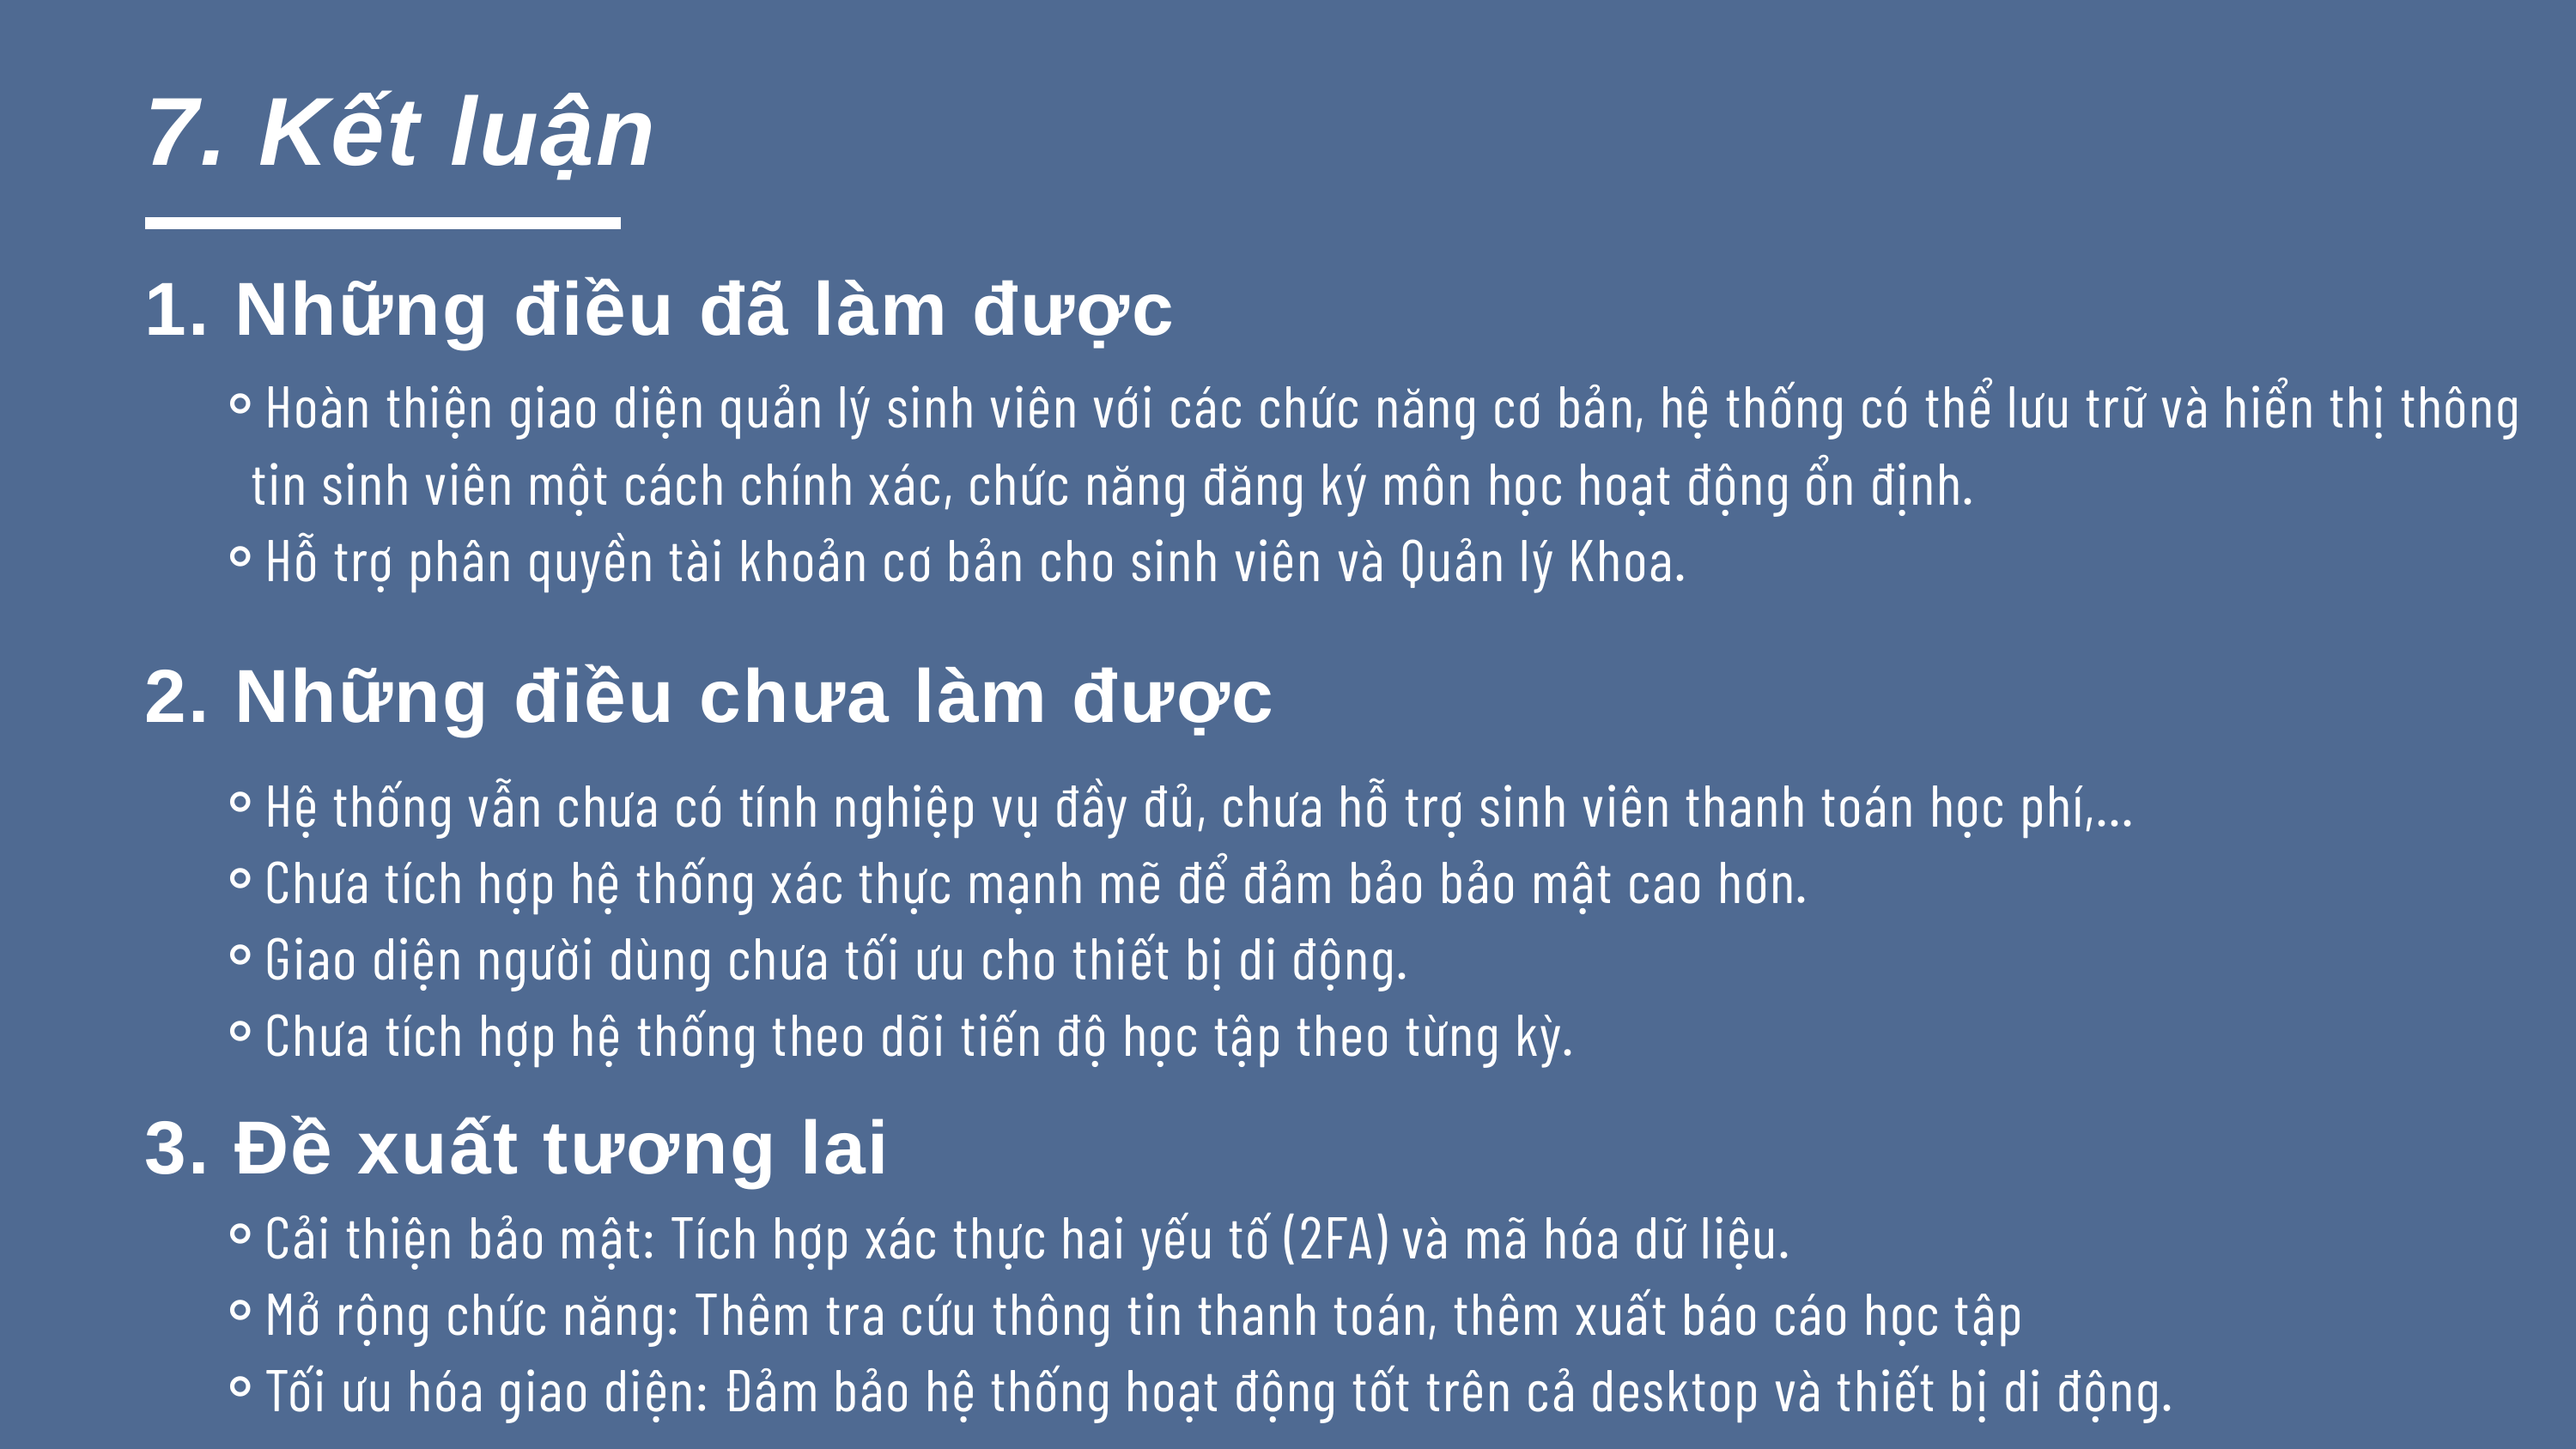

7. Kết luận

1. Những điều đã làm được

Hoàn thiện giao diện quản lý sinh viên với các chức năng cơ bản, hệ thống có thể lưu trữ và hiển thị thông tin sinh viên một cách chính xác, chức năng đăng ký môn học hoạt động ổn định.
Hỗ trợ phân quyền tài khoản cơ bản cho sinh viên và Quản lý Khoa.

2. Những điều chưa làm được

Hệ thống vẫn chưa có tính nghiệp vụ đầy đủ, chưa hỗ trợ sinh viên thanh toán học phí,...
Chưa tích hợp hệ thống xác thực mạnh mẽ để đảm bảo bảo mật cao hơn.
Giao diện người dùng chưa tối ưu cho thiết bị di động.
Chưa tích hợp hệ thống theo dõi tiến độ học tập theo từng kỳ.

3. Đề xuất tương lai

Cải thiện bảo mật: Tích hợp xác thực hai yếu tố (2FA) và mã hóa dữ liệu.
Mở rộng chức năng: Thêm tra cứu thông tin thanh toán, thêm xuất báo cáo học tập
Tối ưu hóa giao diện: Đảm bảo hệ thống hoạt động tốt trên cả desktop và thiết bị di động.